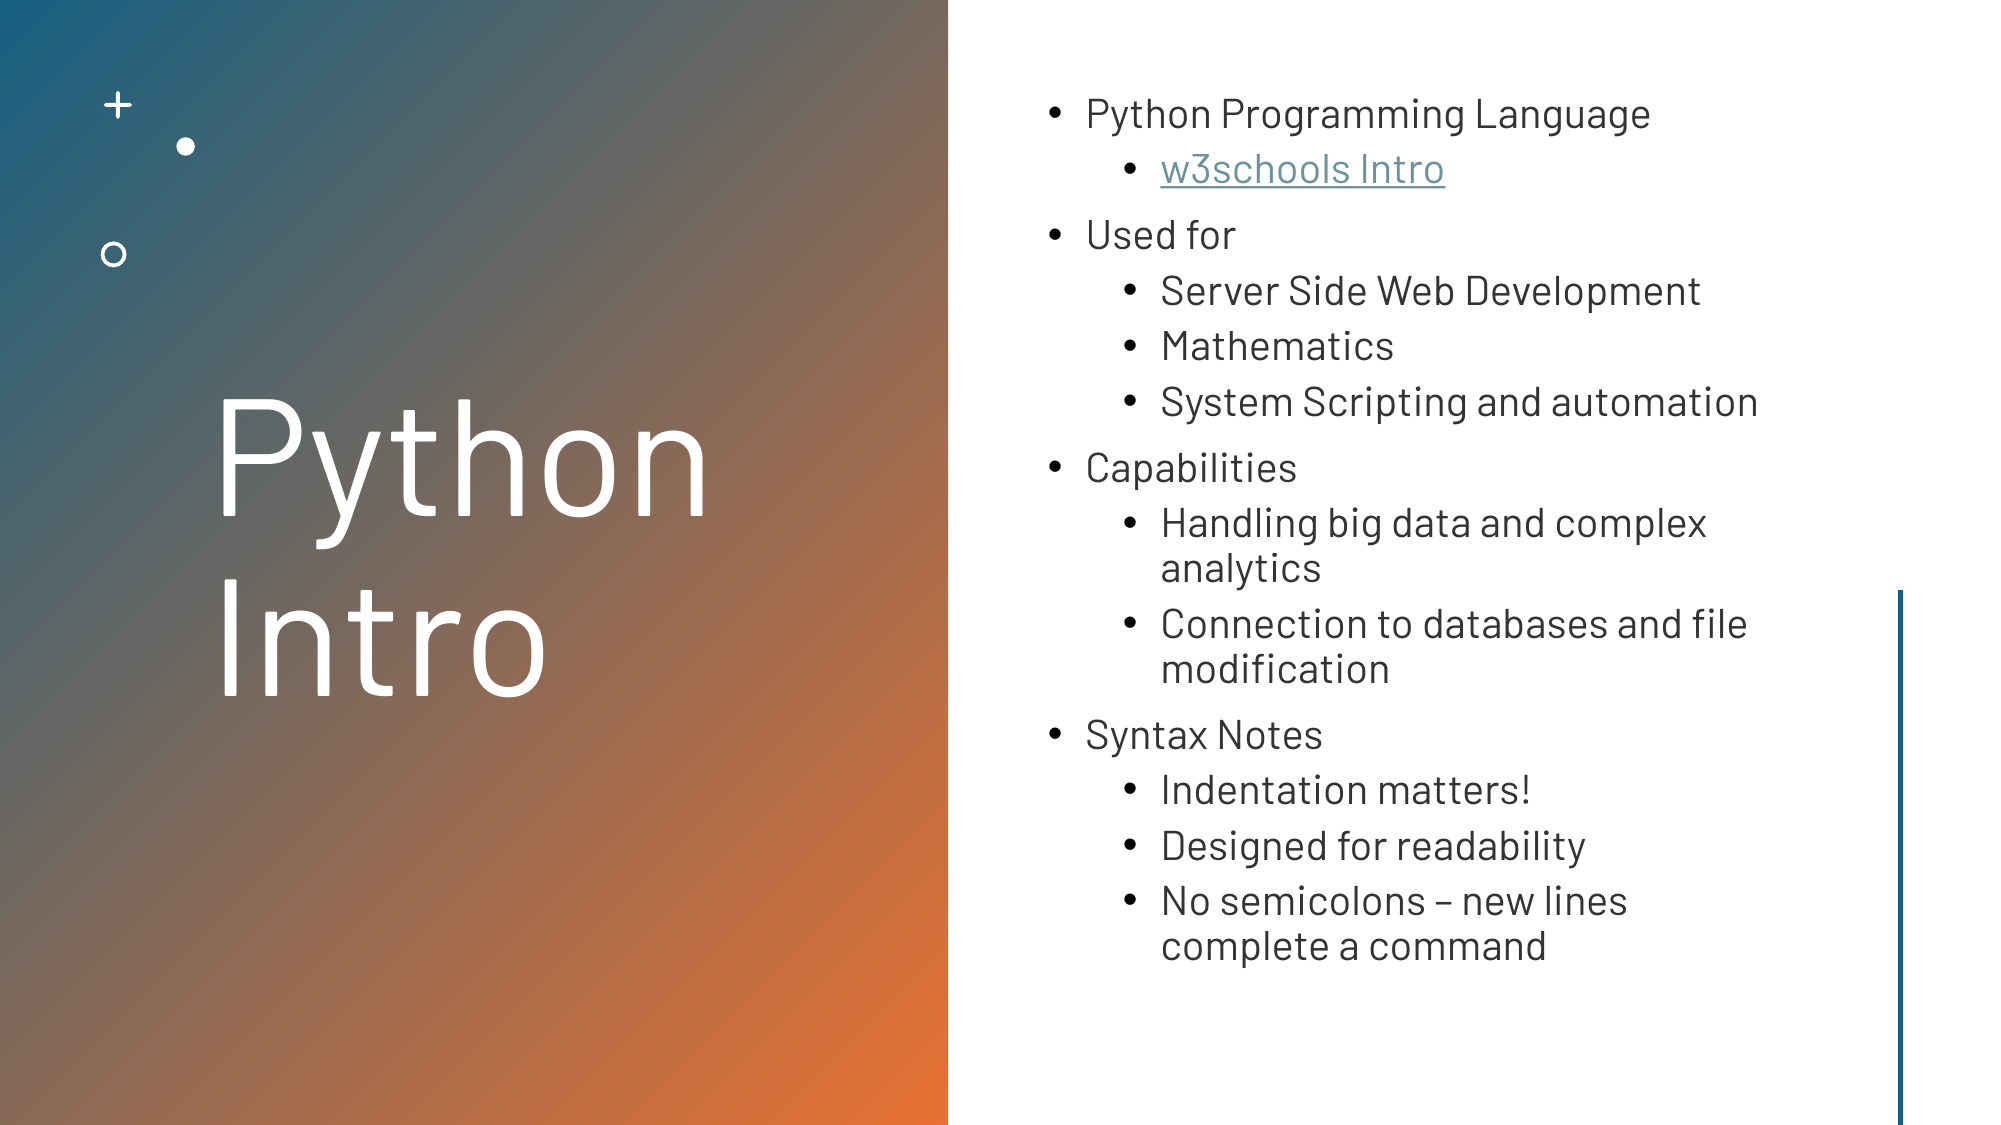

# Python Intro
Python Programming Language
w3schools Intro
Used for
Server Side Web Development
Mathematics
System Scripting and automation
Capabilities
Handling big data and complex analytics
Connection to databases and file modification
Syntax Notes
Indentation matters!
Designed for readability
No semicolons – new lines complete a command